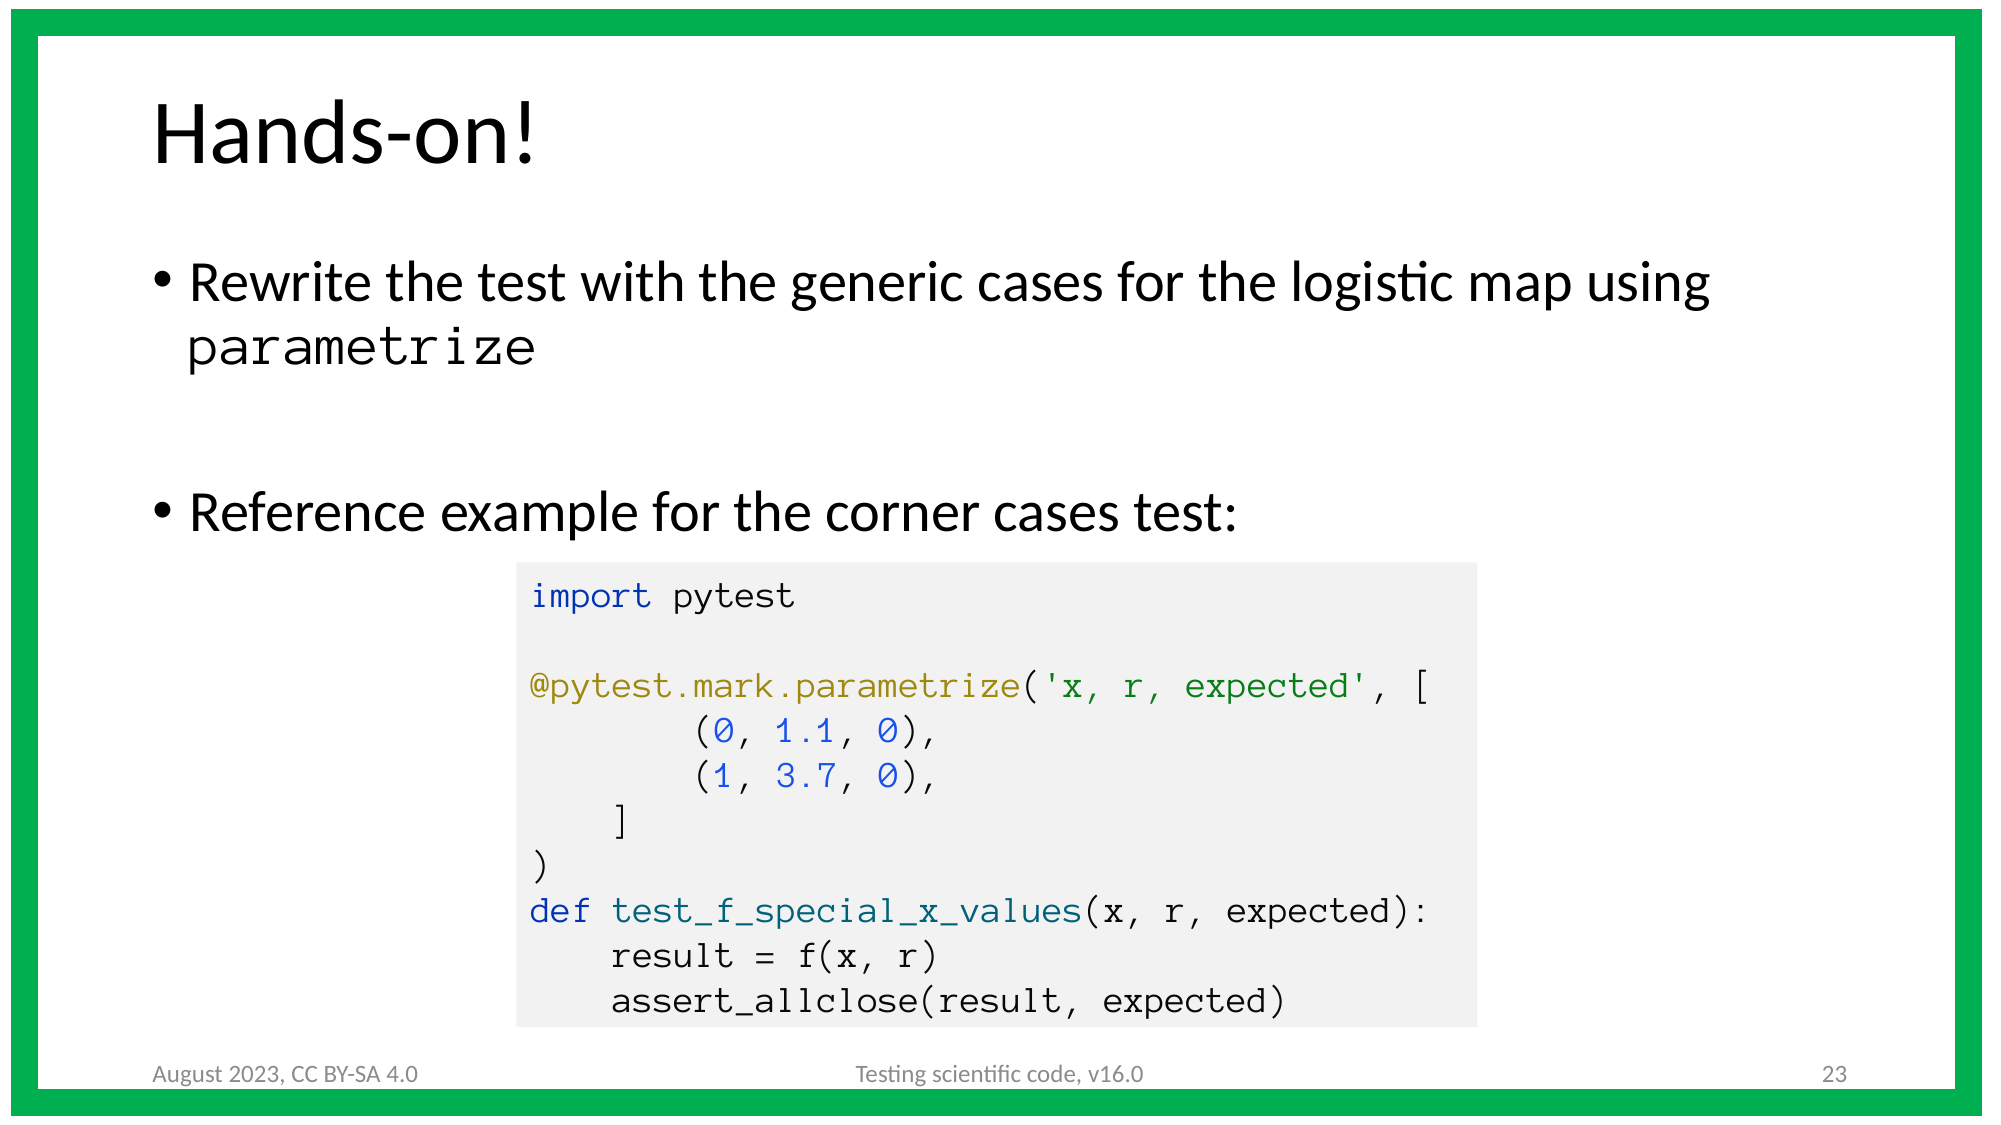

# Hands-on!
Rewrite the test with the generic cases for the logistic map using parametrize

Reference example for the corner cases test:

import pytest
@pytest.mark.parametrize('x, r, expected', [
        (0, 1.1, 0),
        (1, 3.7, 0),
    ]
)
def test_f_special_x_values(x, r, expected):
    result = f(x, r)
    assert_allclose(result, expected)
August 2023, CC BY-SA 4.0
Testing scientific code, v16.0
23